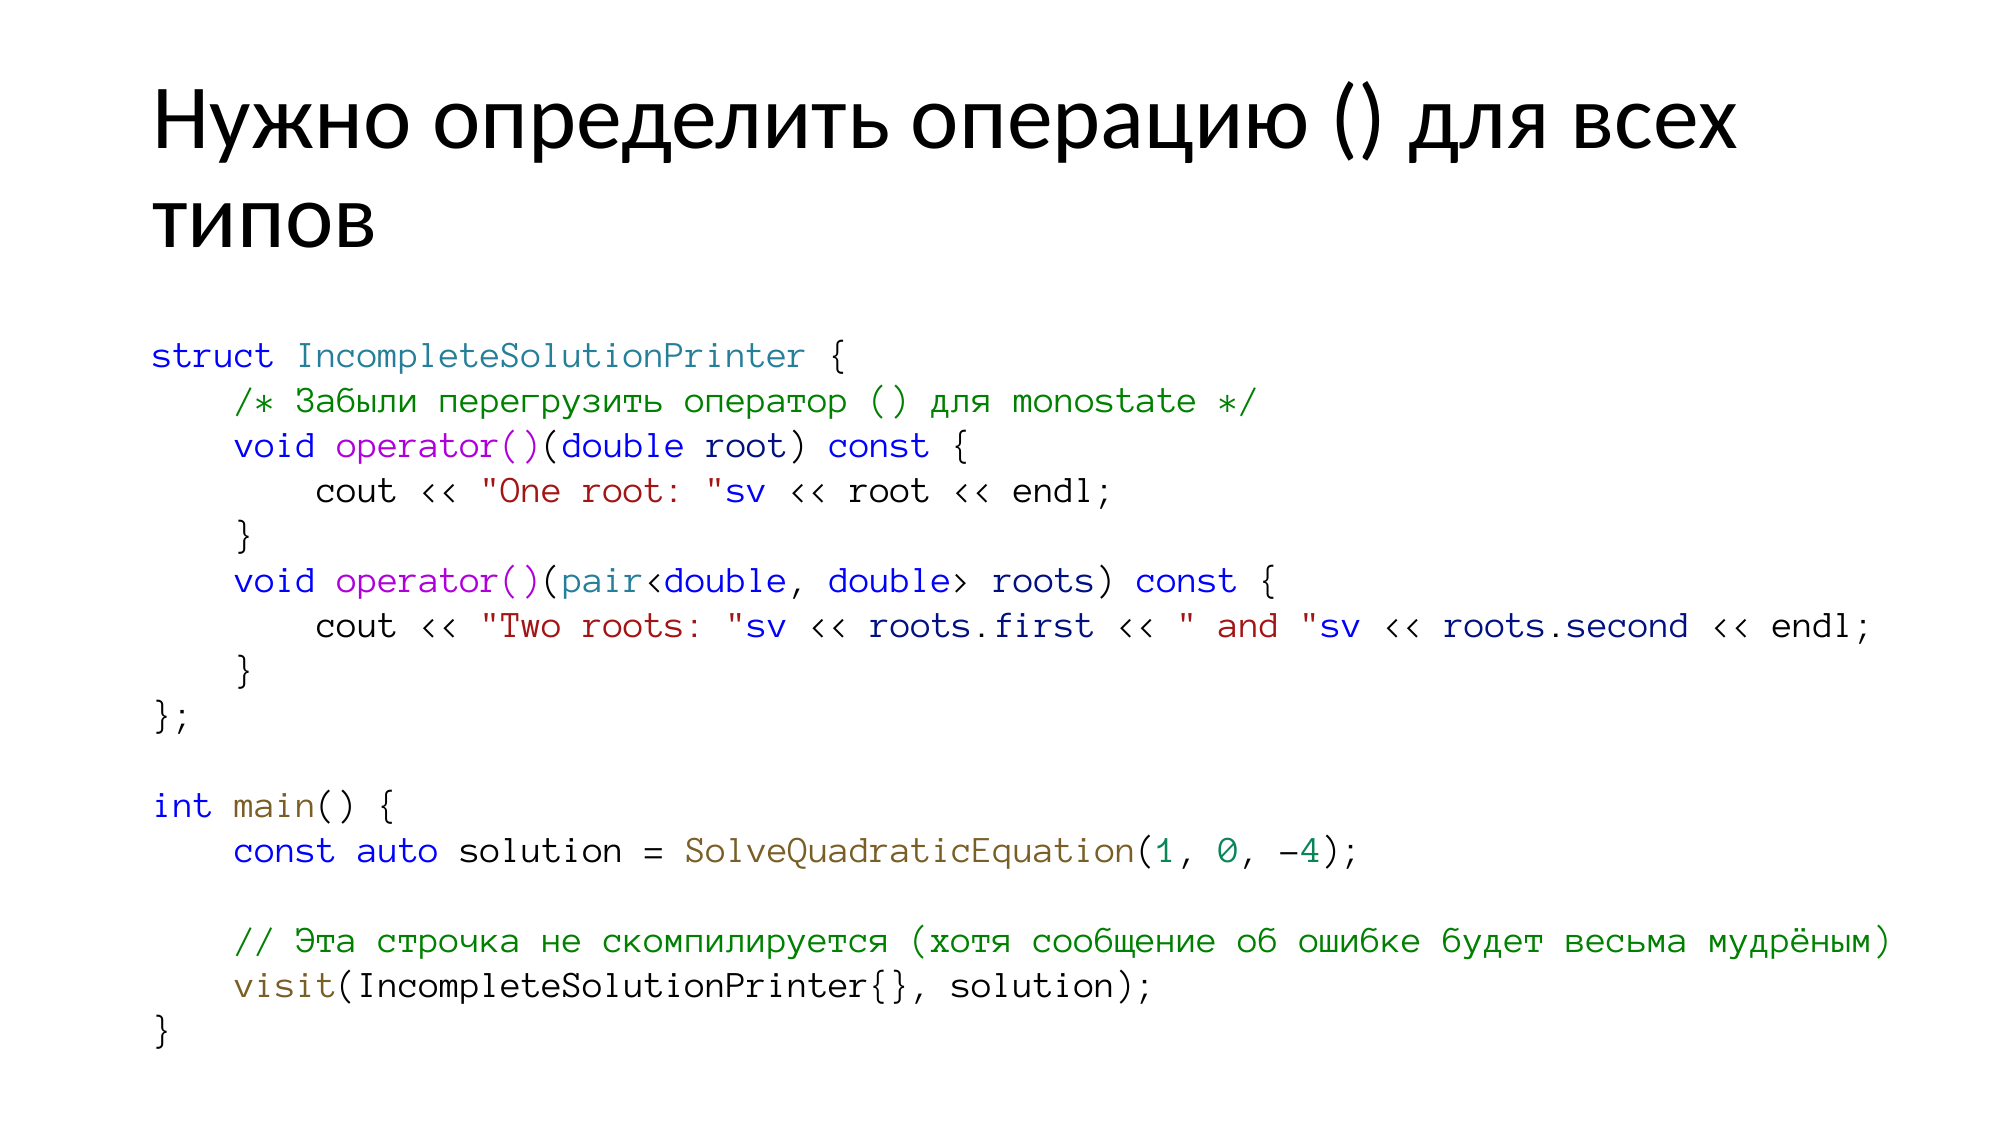

# Нужно определить операцию () для всех типов
struct IncompleteSolutionPrinter {
    /* Забыли перегрузить оператор () для monostate */
    void operator()(double root) const {
        cout << "One root: "sv << root << endl;
    }
    void operator()(pair<double, double> roots) const {
        cout << "Two roots: "sv << roots.first << " and "sv << roots.second << endl;
    }
};
int main() {
    const auto solution = SolveQuadraticEquation(1, 0, -4);
    // Эта строчка не скомпилируется (хотя сообщение об ошибке будет весьма мудрёным)
    visit(IncompleteSolutionPrinter{}, solution);
}